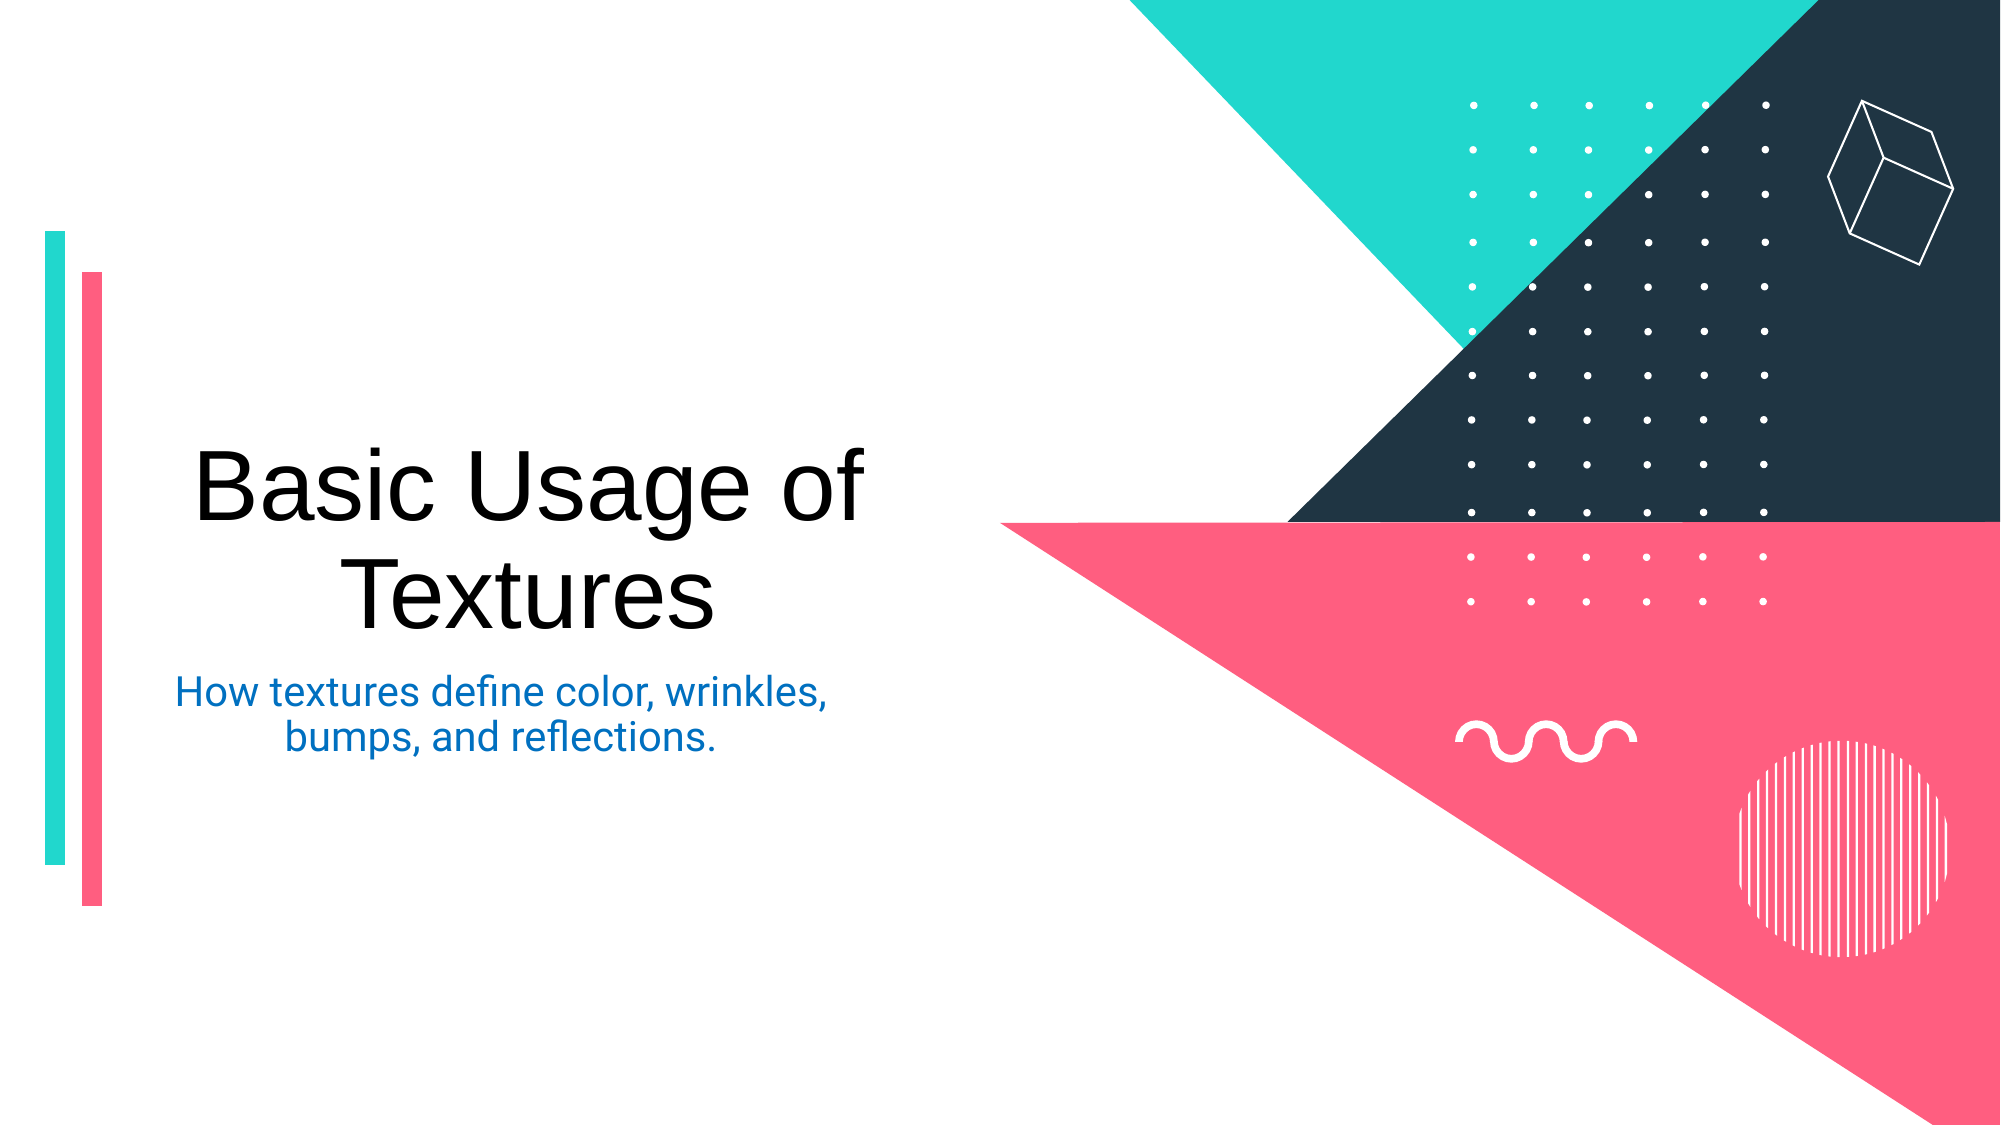

# Basic Usage of Textures
How textures define color, wrinkles, bumps, and reflections.